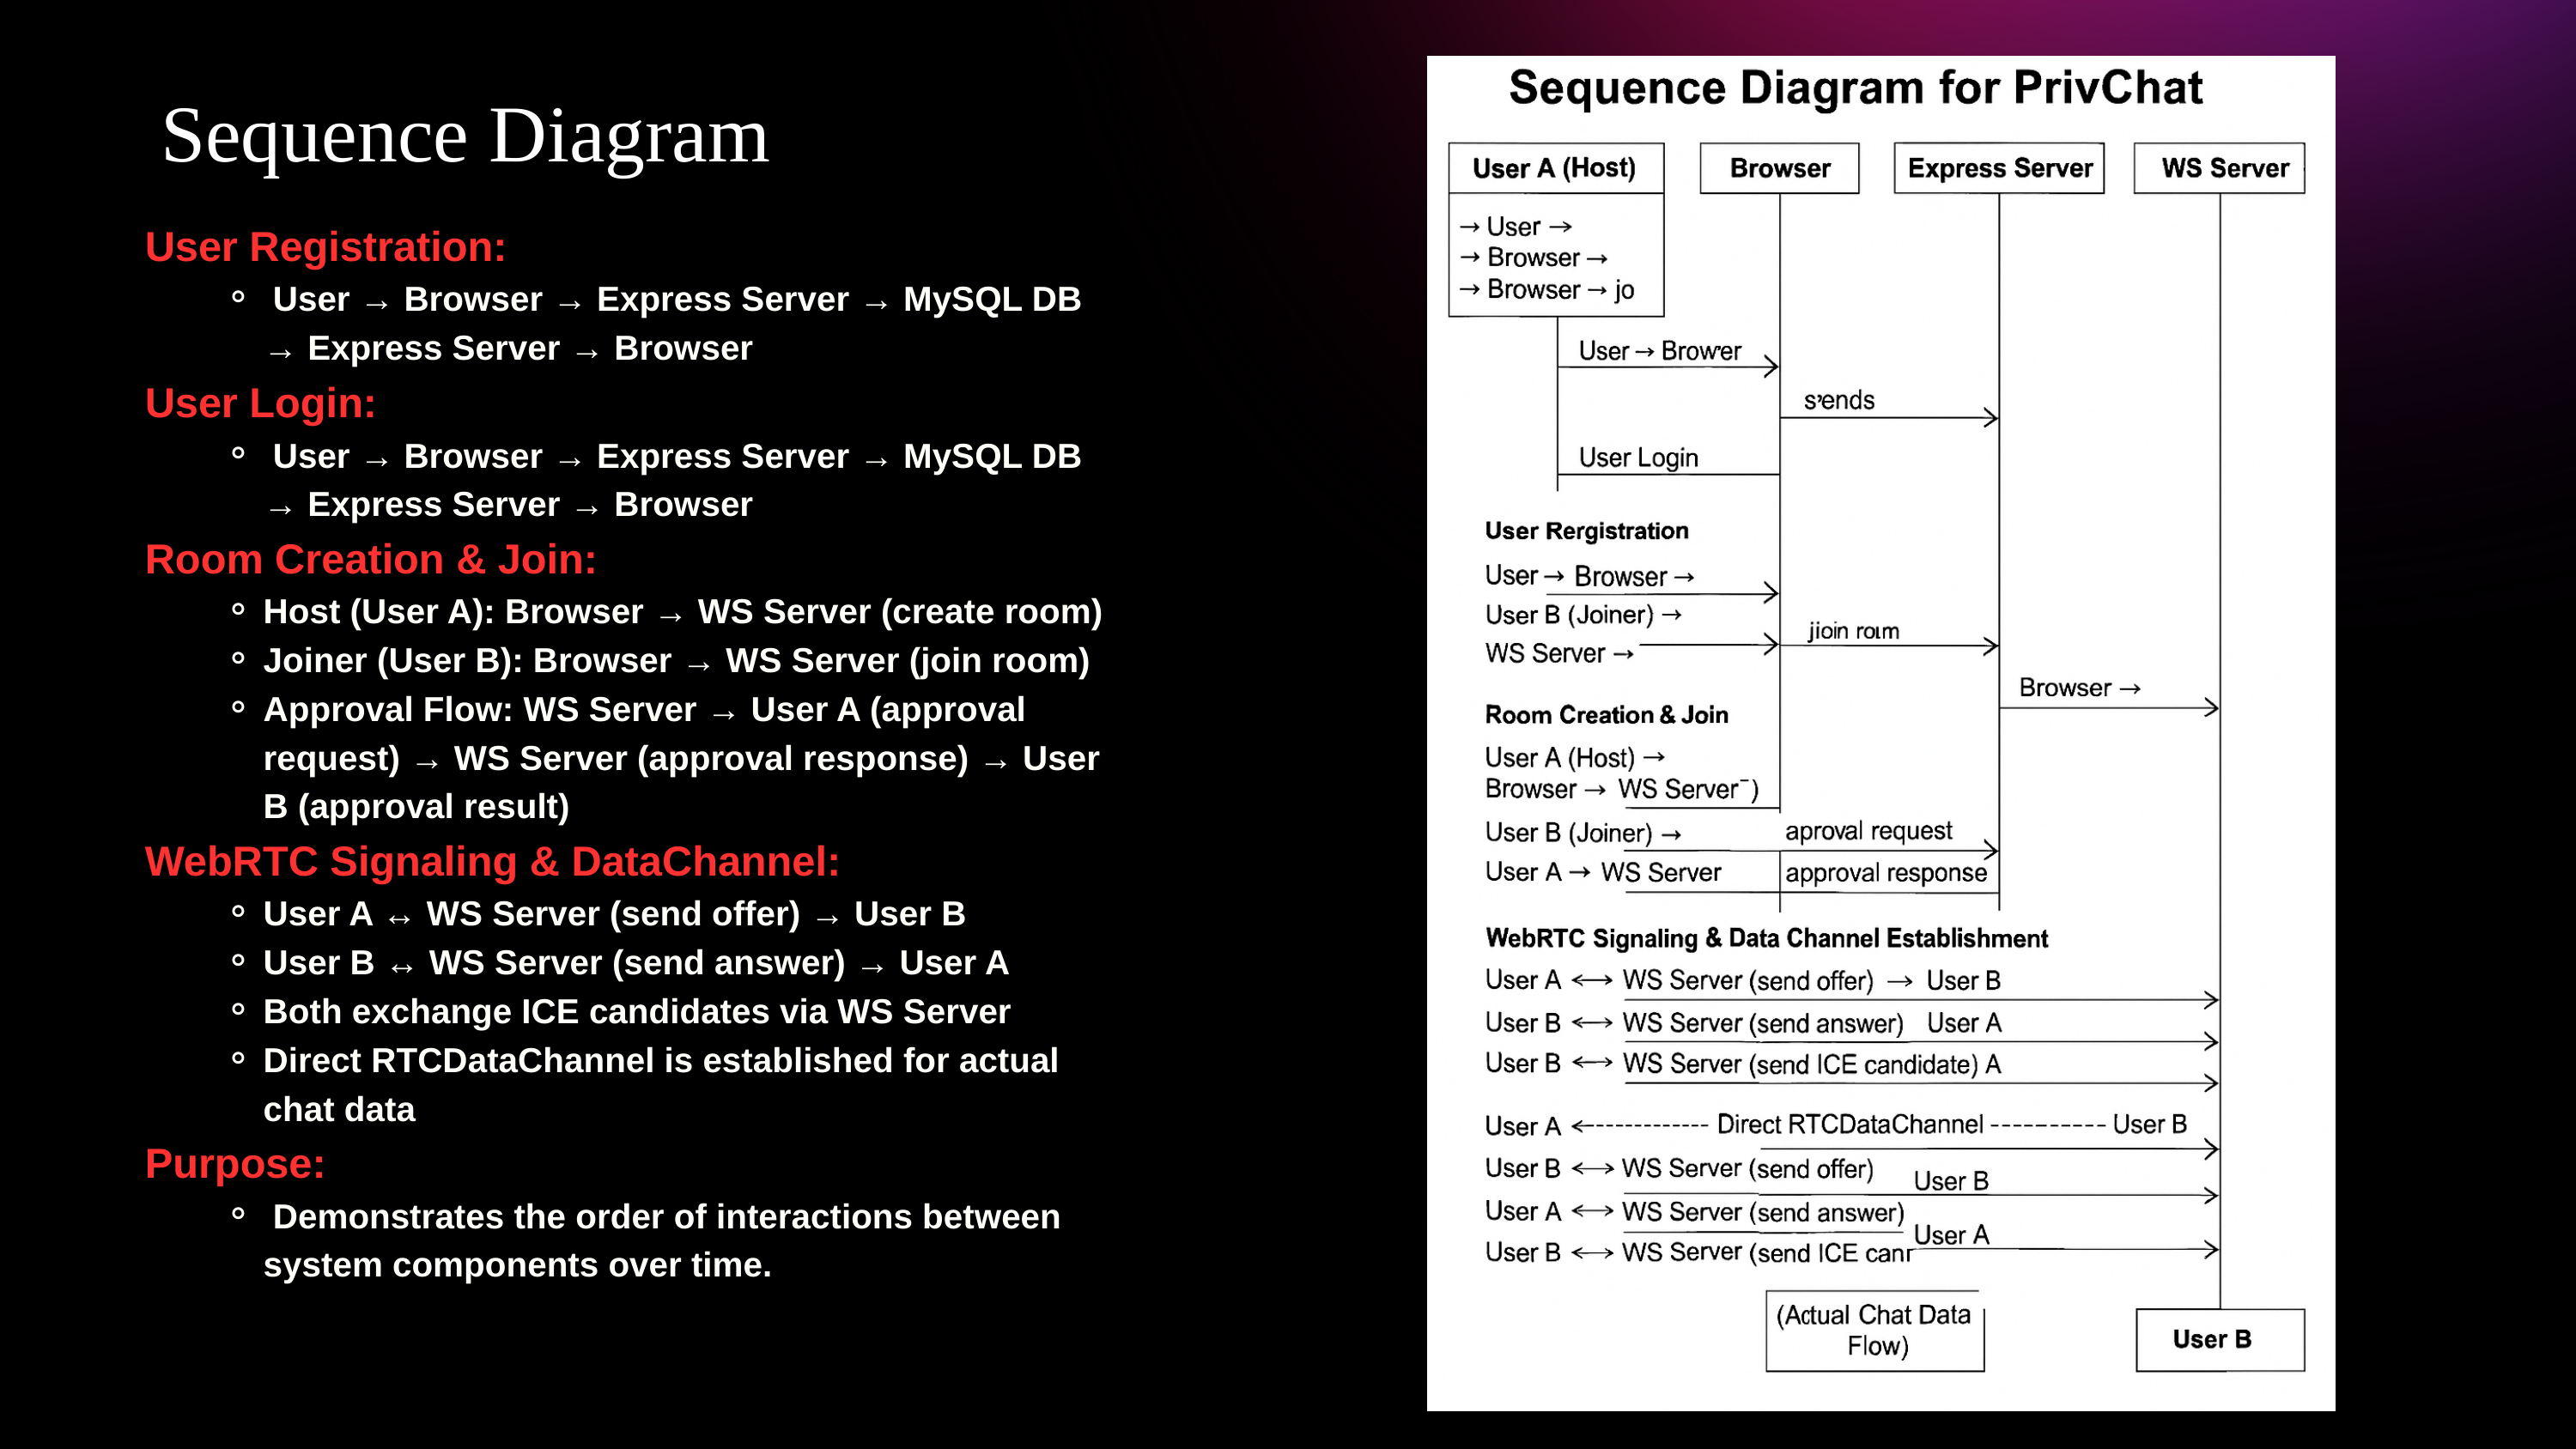

Sequence Diagram
User Registration:
 User → Browser → Express Server → MySQL DB → Express Server → Browser
User Login:
 User → Browser → Express Server → MySQL DB → Express Server → Browser
Room Creation & Join:
Host (User A): Browser → WS Server (create room)
Joiner (User B): Browser → WS Server (join room)
Approval Flow: WS Server → User A (approval request) → WS Server (approval response) → User B (approval result)
WebRTC Signaling & DataChannel:
User A ↔ WS Server (send offer) → User B
User B ↔ WS Server (send answer) → User A
Both exchange ICE candidates via WS Server
Direct RTCDataChannel is established for actual chat data
Purpose:
 Demonstrates the order of interactions between system components over time.